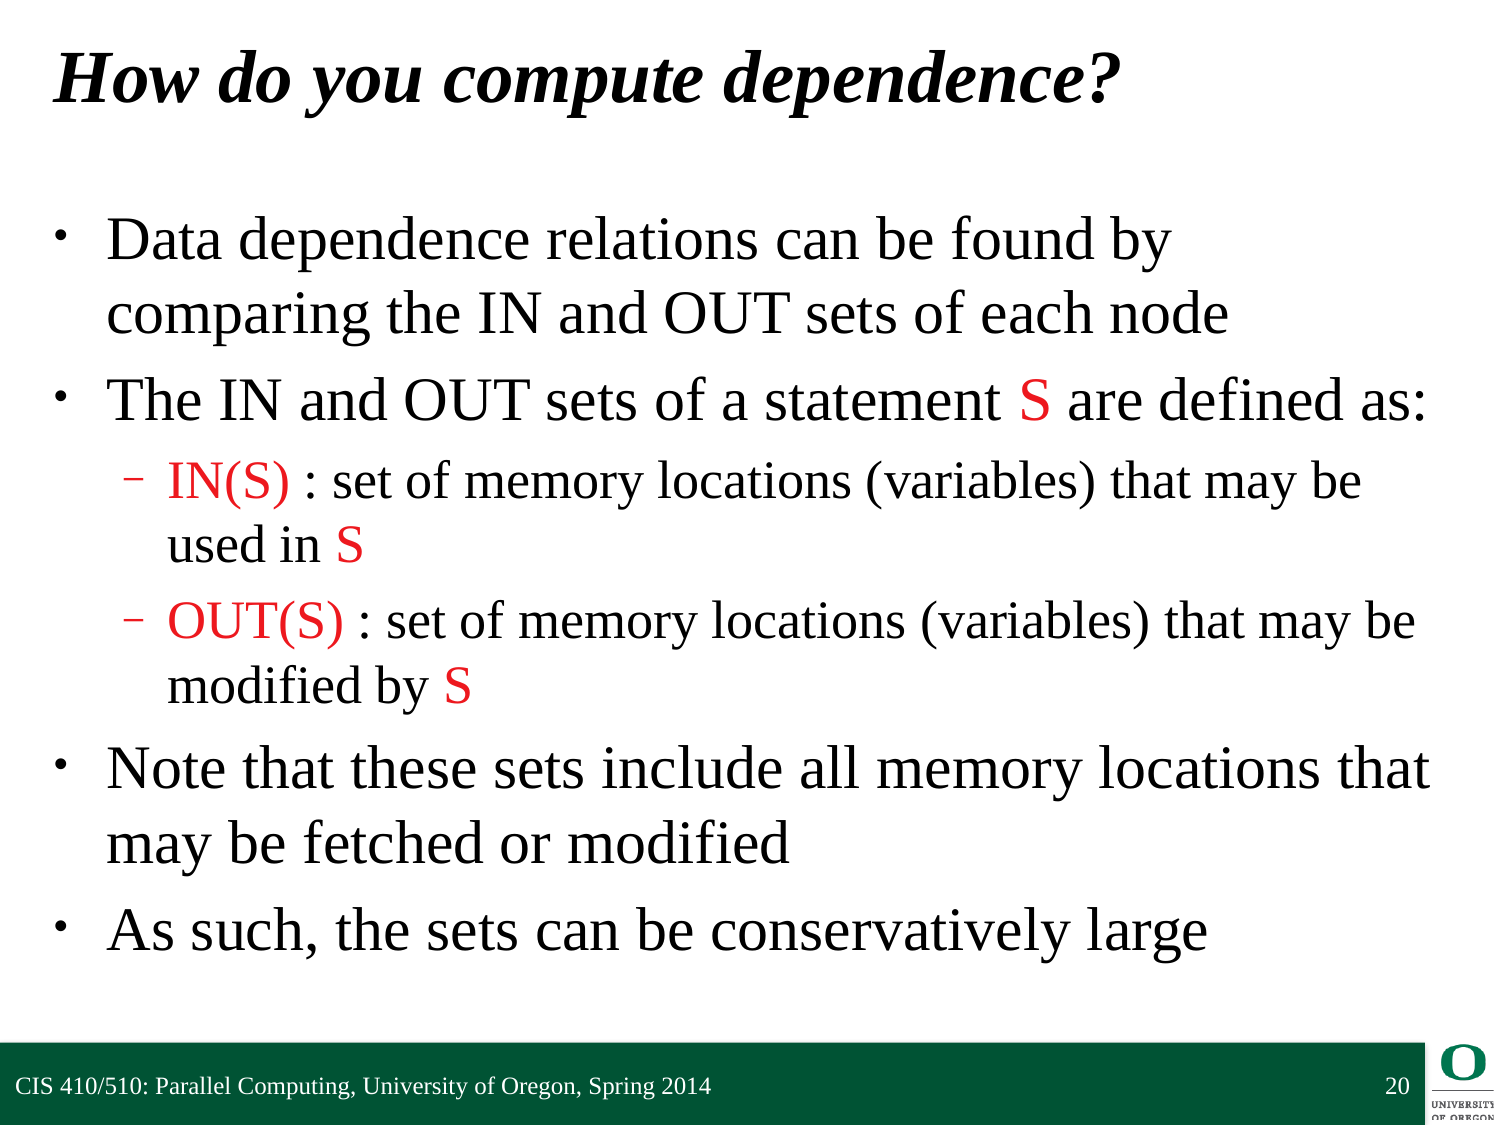

# How do you compute dependence?
Data dependence relations can be found by comparing the IN and OUT sets of each node
The IN and OUT sets of a statement S are defined as:
IN(S) : set of memory locations (variables) that may be used in S
OUT(S) : set of memory locations (variables) that may be modified by S
Note that these sets include all memory locations that may be fetched or modified
As such, the sets can be conservatively large
CIS 410/510: Parallel Computing, University of Oregon, Spring 2014
20